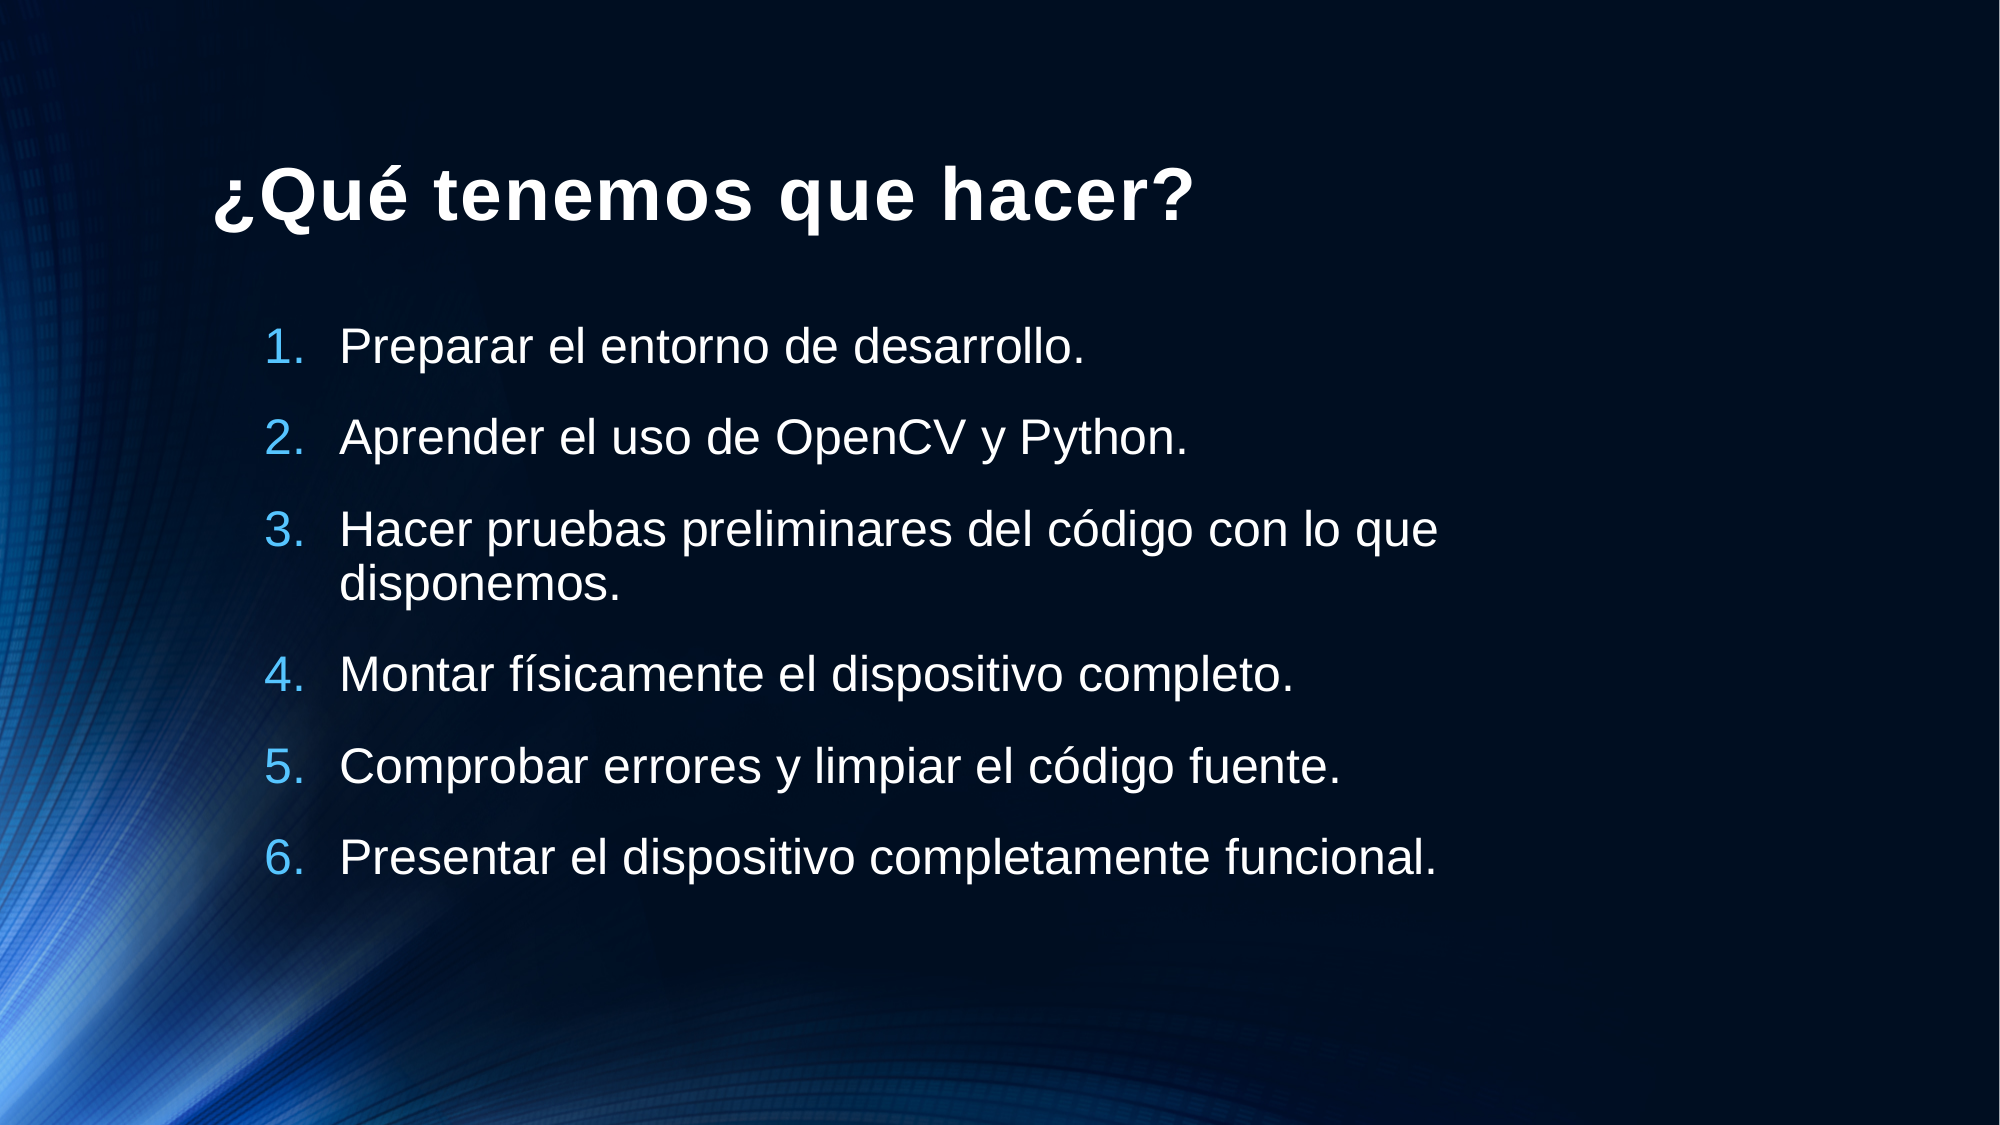

# ¿Qué tenemos que hacer?
Preparar el entorno de desarrollo.
Aprender el uso de OpenCV y Python.
Hacer pruebas preliminares del código con lo que disponemos.
Montar físicamente el dispositivo completo.
Comprobar errores y limpiar el código fuente.
Presentar el dispositivo completamente funcional.